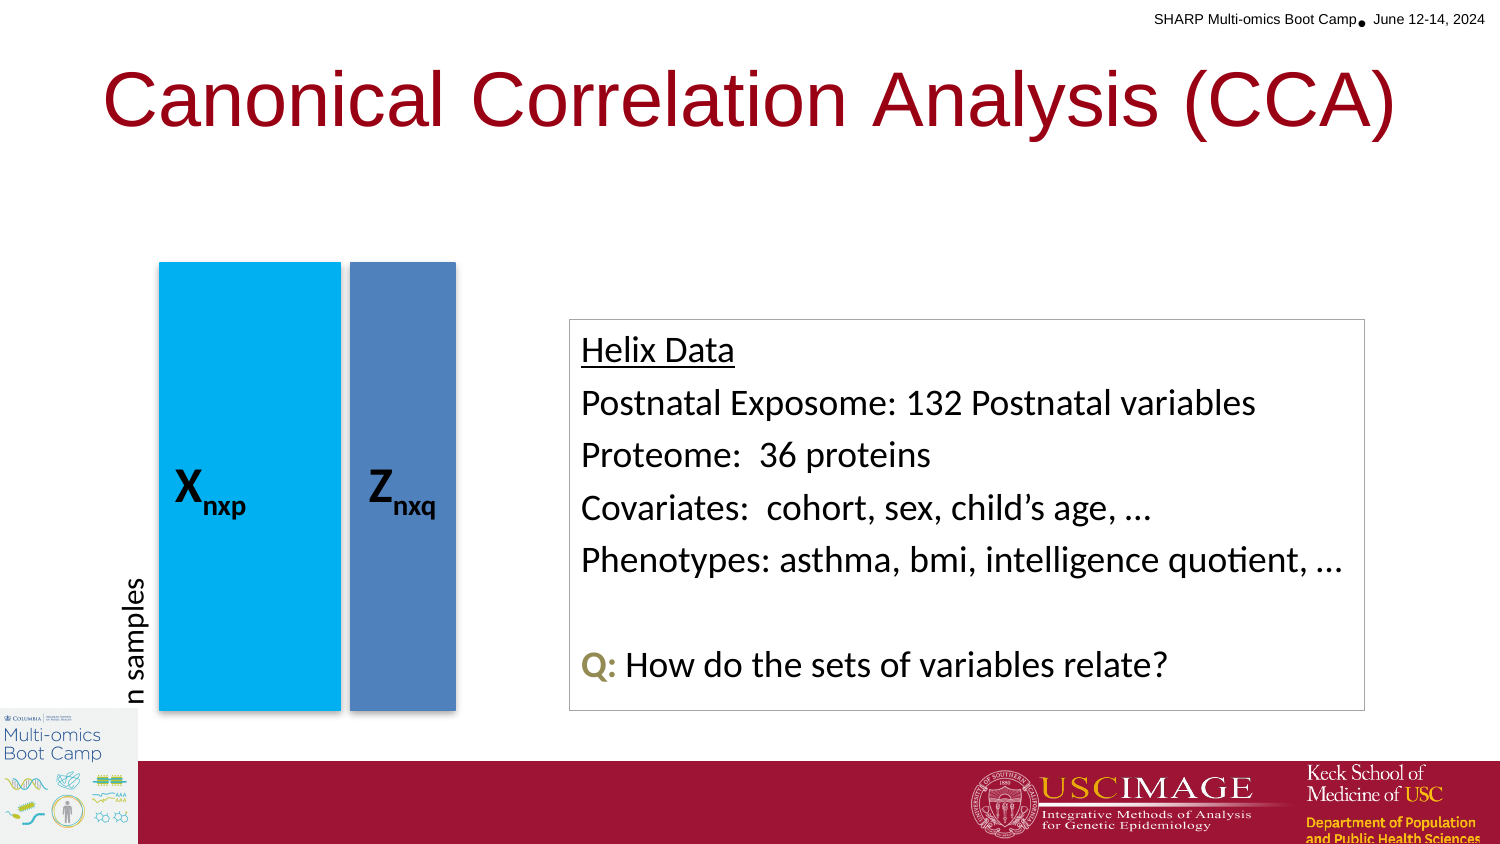

# Canonical Correlation Analysis (CCA)
Xnxp
Znxq
Helix Data
Postnatal Exposome: 132 Postnatal variables
Proteome:  36 proteins
Covariates:  cohort, sex, child’s age, …
Phenotypes: asthma, bmi, intelligence quotient, …

Q: How do the sets of variables relate?

n samples

29